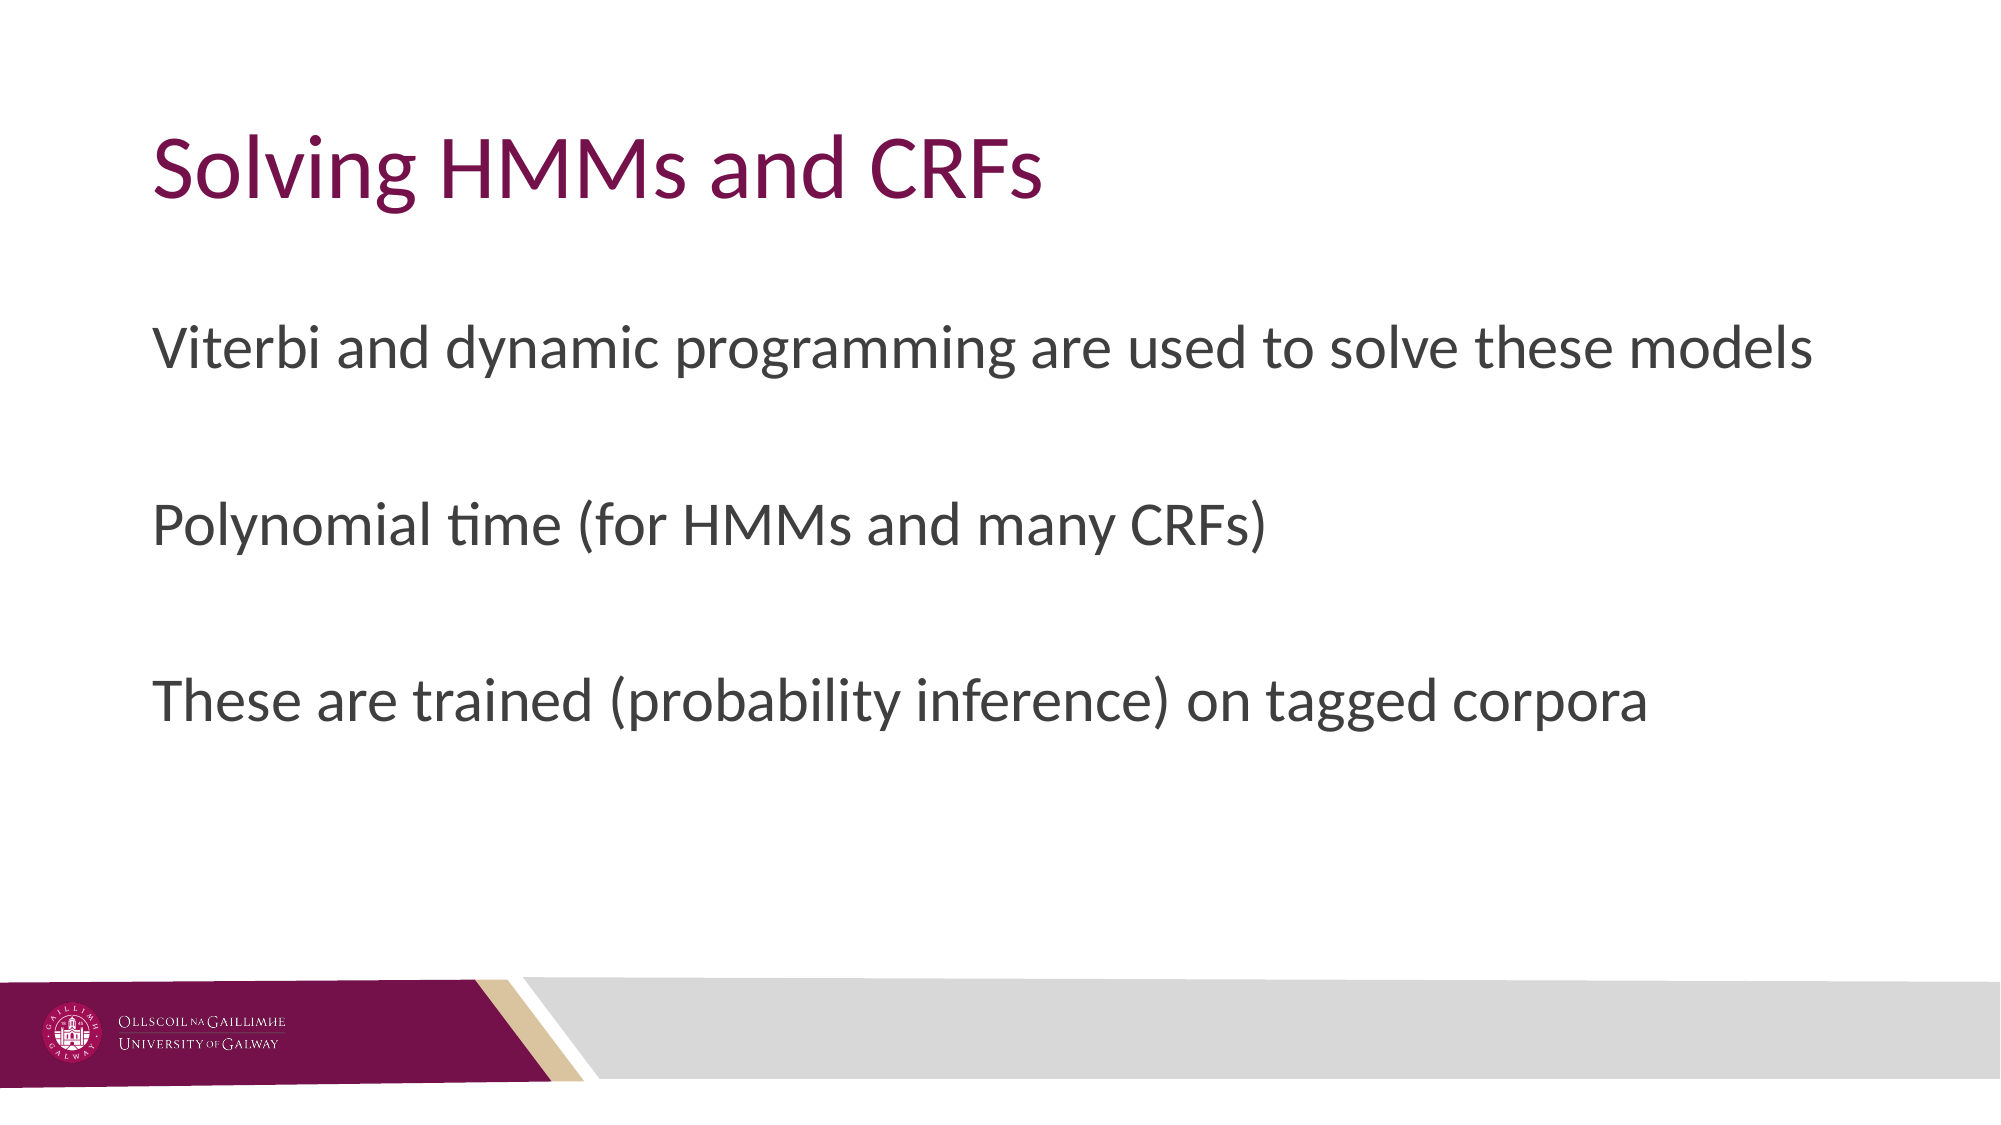

# Solving HMMs and CRFs
Viterbi and dynamic programming are used to solve these models

Polynomial time (for HMMs and many CRFs)

These are trained (probability inference) on tagged corpora